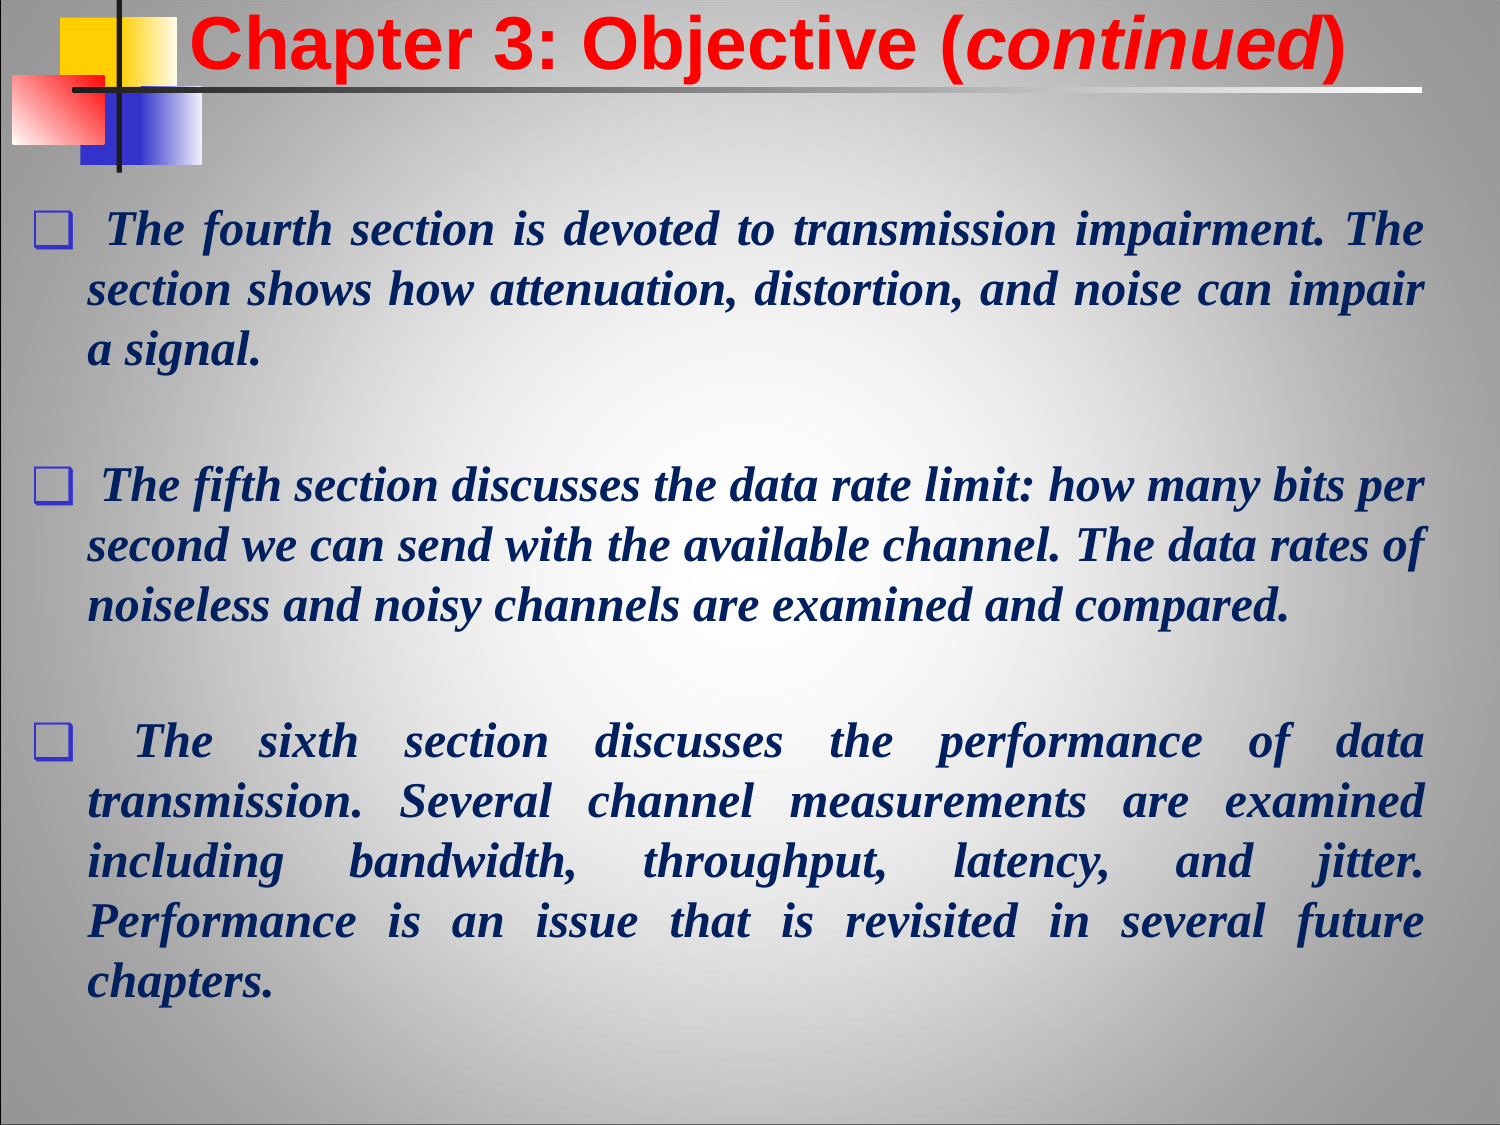

Chapter 3: Objective (continued)

 The fourth section is devoted to transmission impairment. The section shows how attenuation, distortion, and noise can impair a signal.
 The fifth section discusses the data rate limit: how many bits per second we can send with the available channel. The data rates of noiseless and noisy channels are examined and compared.
 The sixth section discusses the performance of data transmission. Several channel measurements are examined including bandwidth, throughput, latency, and jitter. Performance is an issue that is revisited in several future chapters.